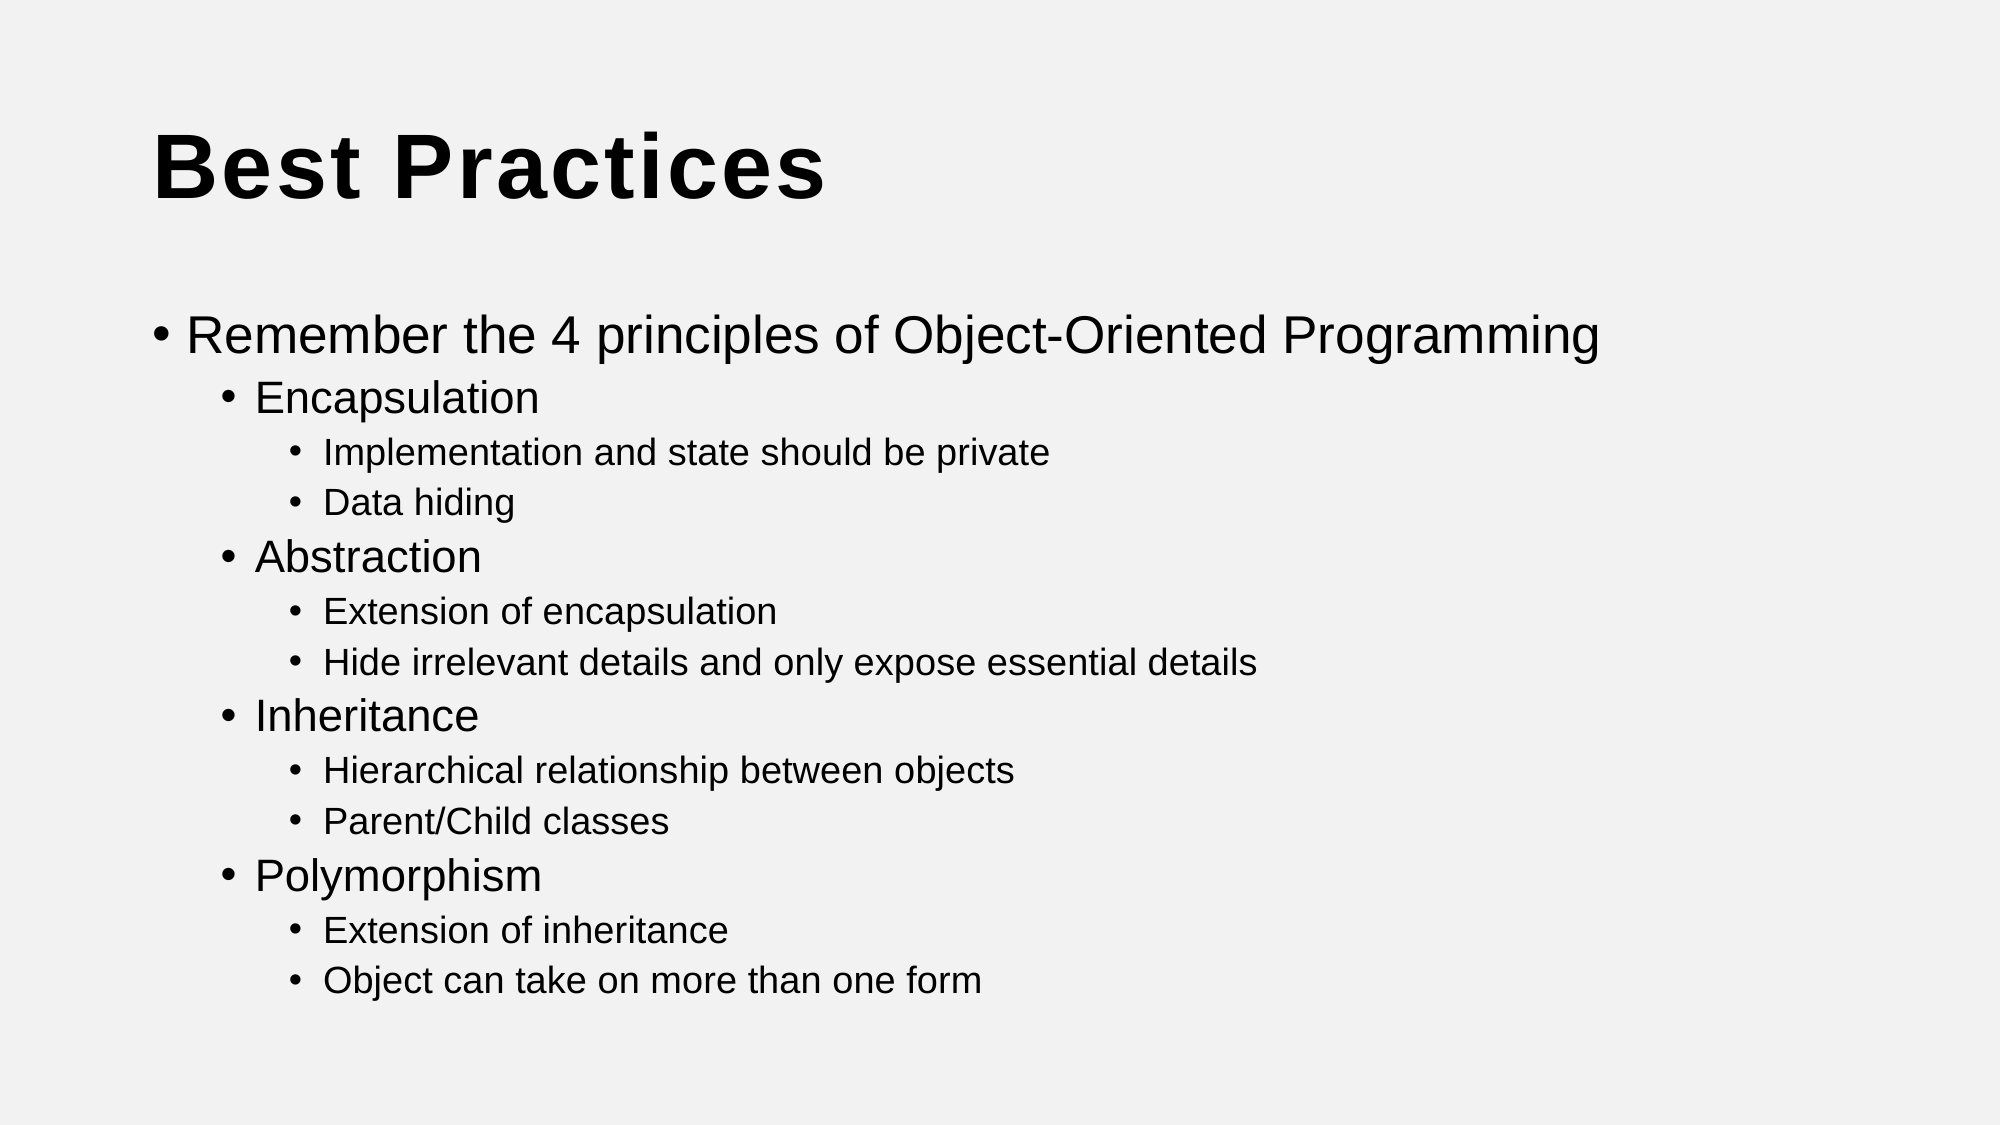

# Best Practices
Remember the 4 principles of Object-Oriented Programming
Encapsulation
Implementation and state should be private
Data hiding
Abstraction
Extension of encapsulation
Hide irrelevant details and only expose essential details
Inheritance
Hierarchical relationship between objects
Parent/Child classes
Polymorphism
Extension of inheritance
Object can take on more than one form